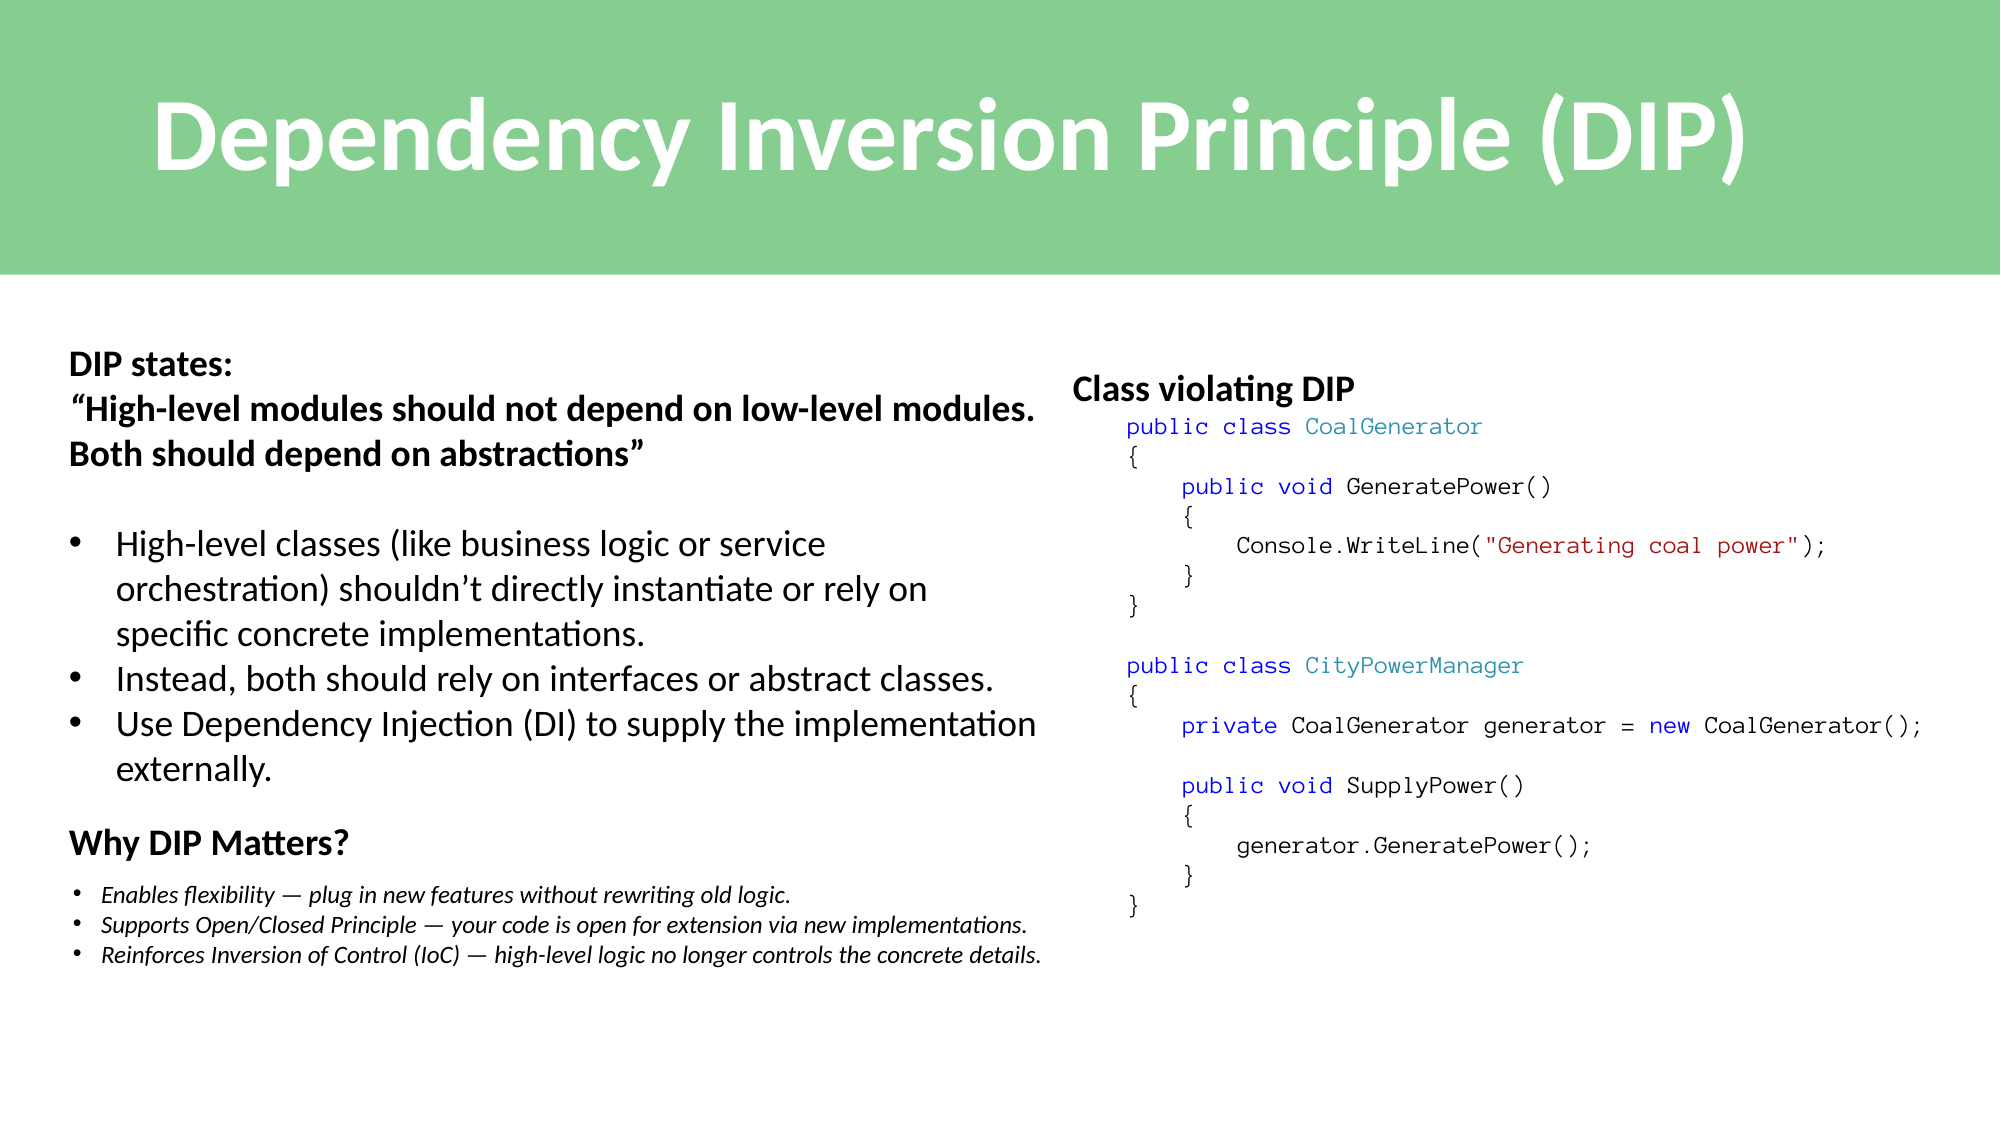

# Dependency Inversion Principle (DIP)
DIP states:
“High-level modules should not depend on low-level modules. Both should depend on abstractions”

High-level classes (like business logic or service orchestration) shouldn’t directly instantiate or rely on specific concrete implementations.
Instead, both should rely on interfaces or abstract classes.
Use Dependency Injection (DI) to supply the implementation externally.
Class violating DIP
    public class CoalGenerator
    {
        public void GeneratePower()
        {
            Console.WriteLine("Generating coal power");
        }
    }

    public class CityPowerManager
    {
        private CoalGenerator generator = new CoalGenerator();

        public void SupplyPower()
        {
            generator.GeneratePower();
        }
    }
Why DIP Matters?
Enables flexibility — plug in new features without rewriting old logic.
Supports Open/Closed Principle — your code is open for extension via new implementations.
Reinforces Inversion of Control (IoC) — high-level logic no longer controls the concrete details.